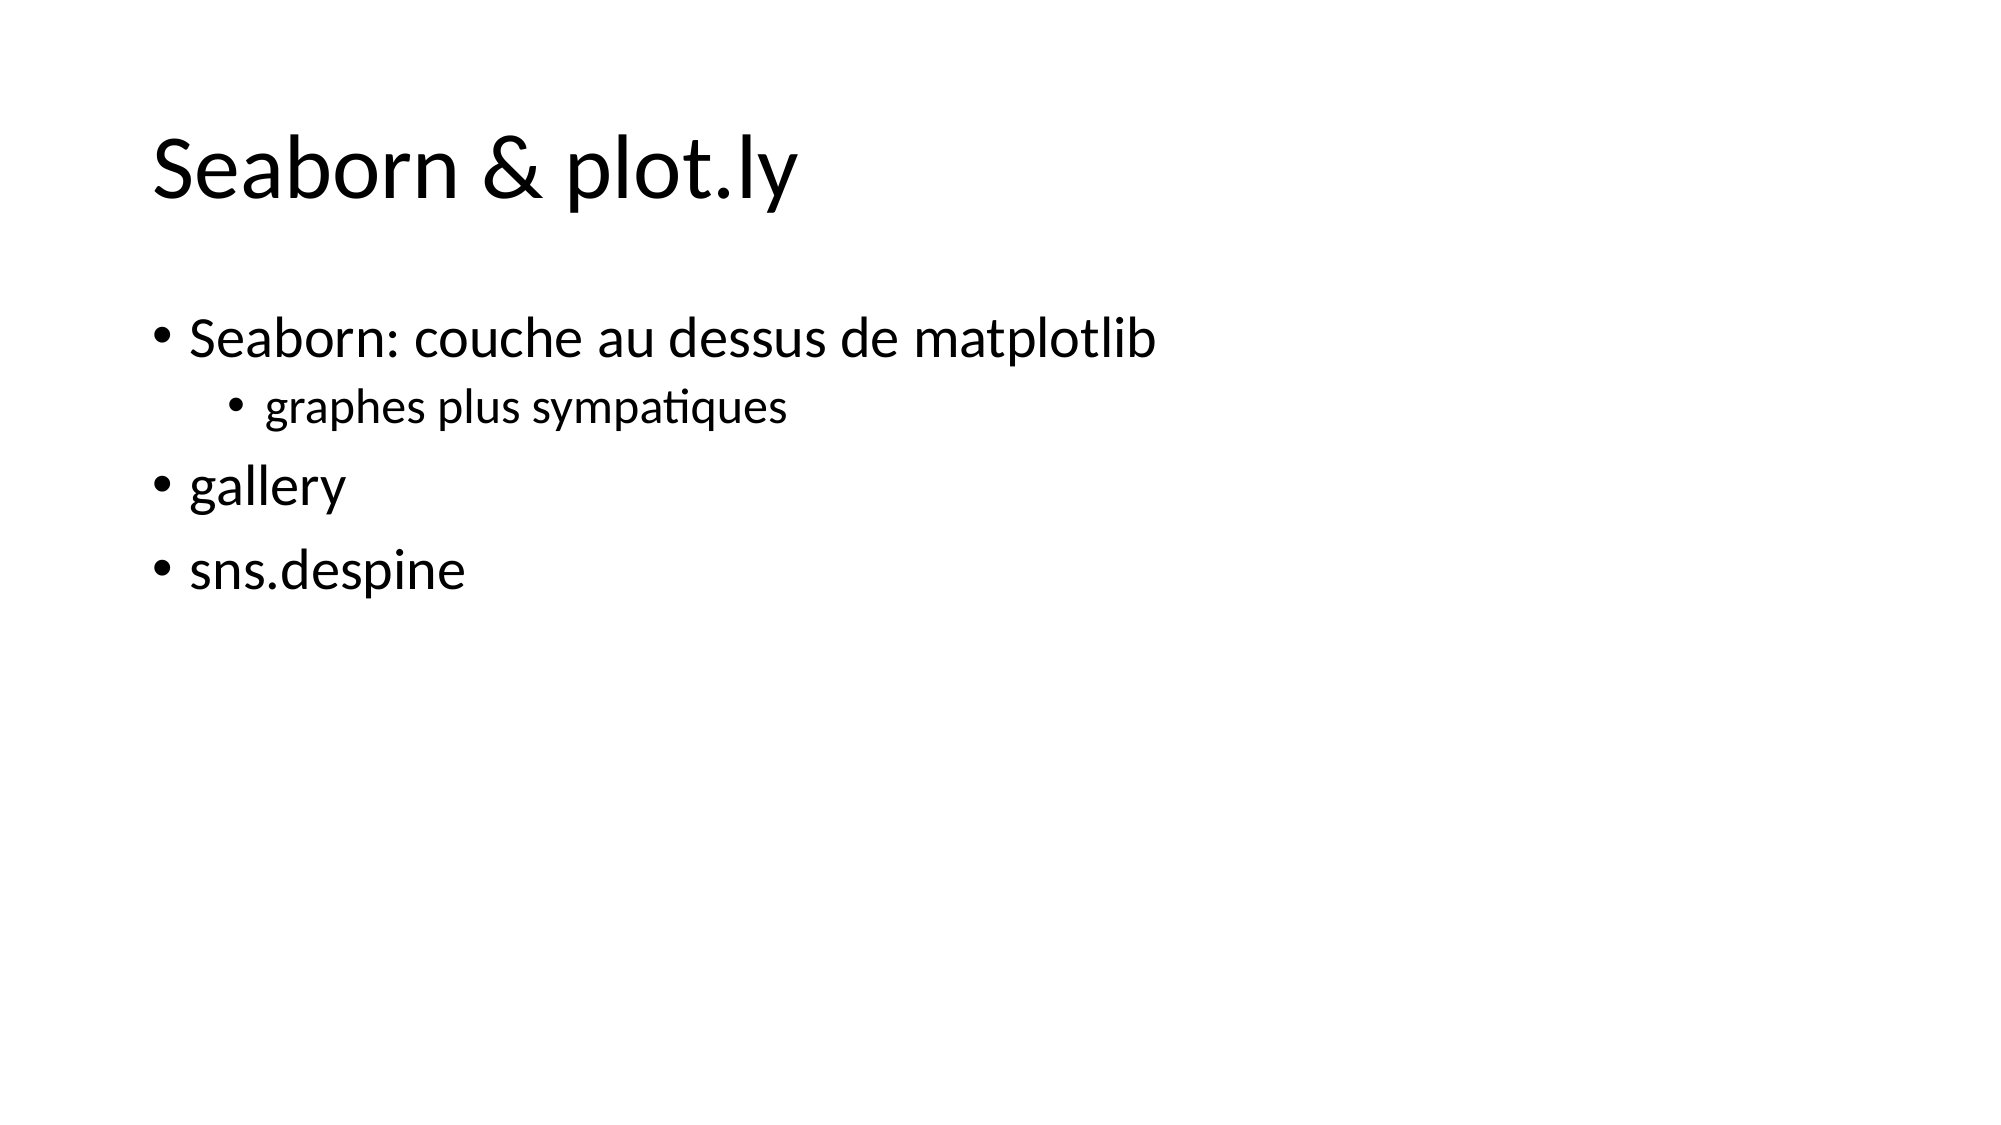

# Seaborn & plot.ly
Seaborn: couche au dessus de matplotlib
graphes plus sympatiques
gallery
sns.despine